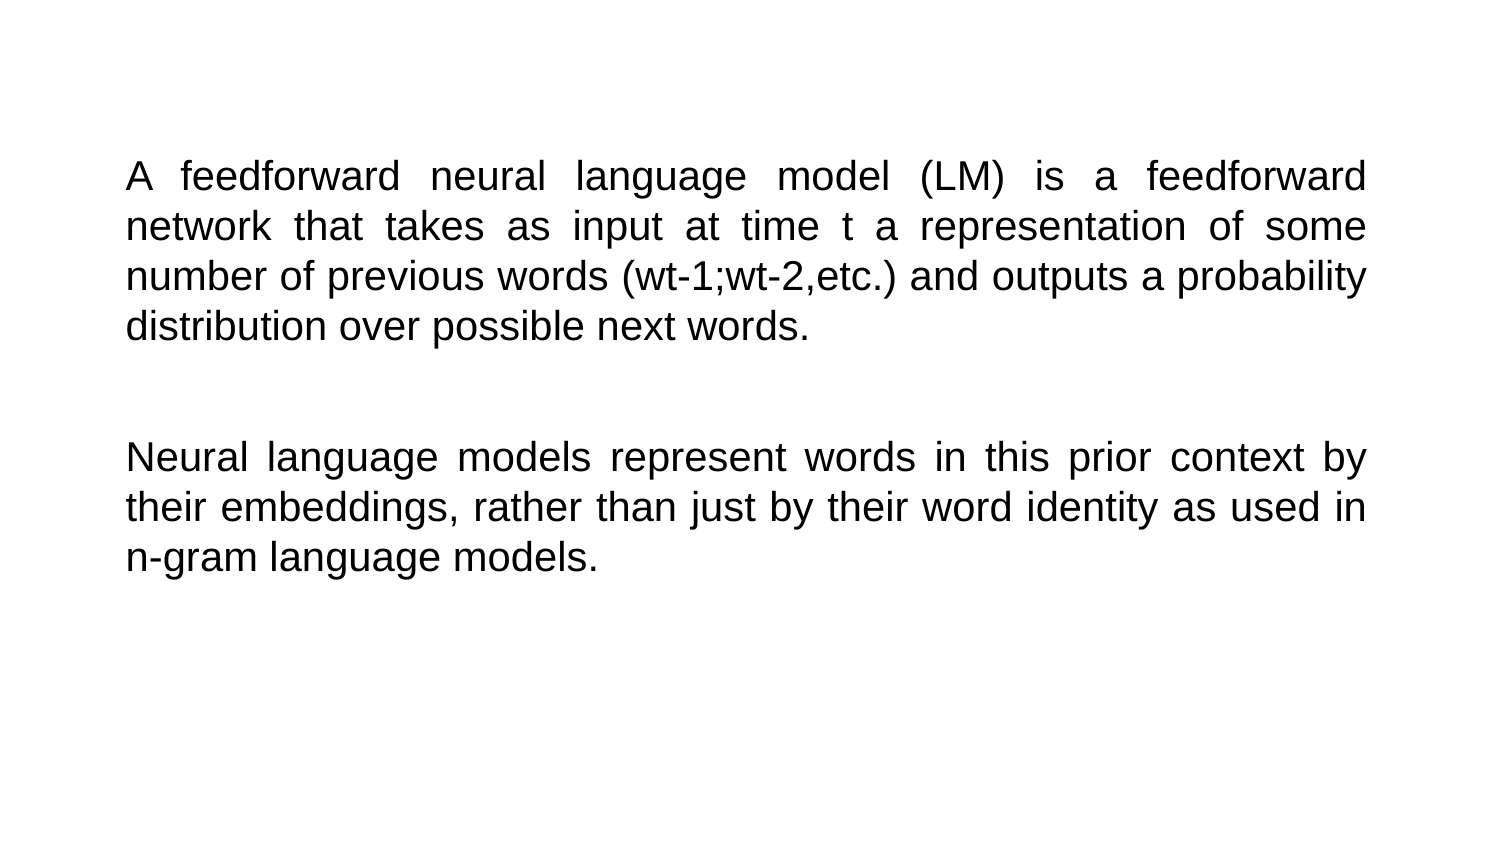

A feedforward neural language model (LM) is a feedforward network that takes as input at time t a representation of some number of previous words (wt-1;wt-2,etc.) and outputs a probability distribution over possible next words.
Neural language models represent words in this prior context by their embeddings, rather than just by their word identity as used in n-gram language models.